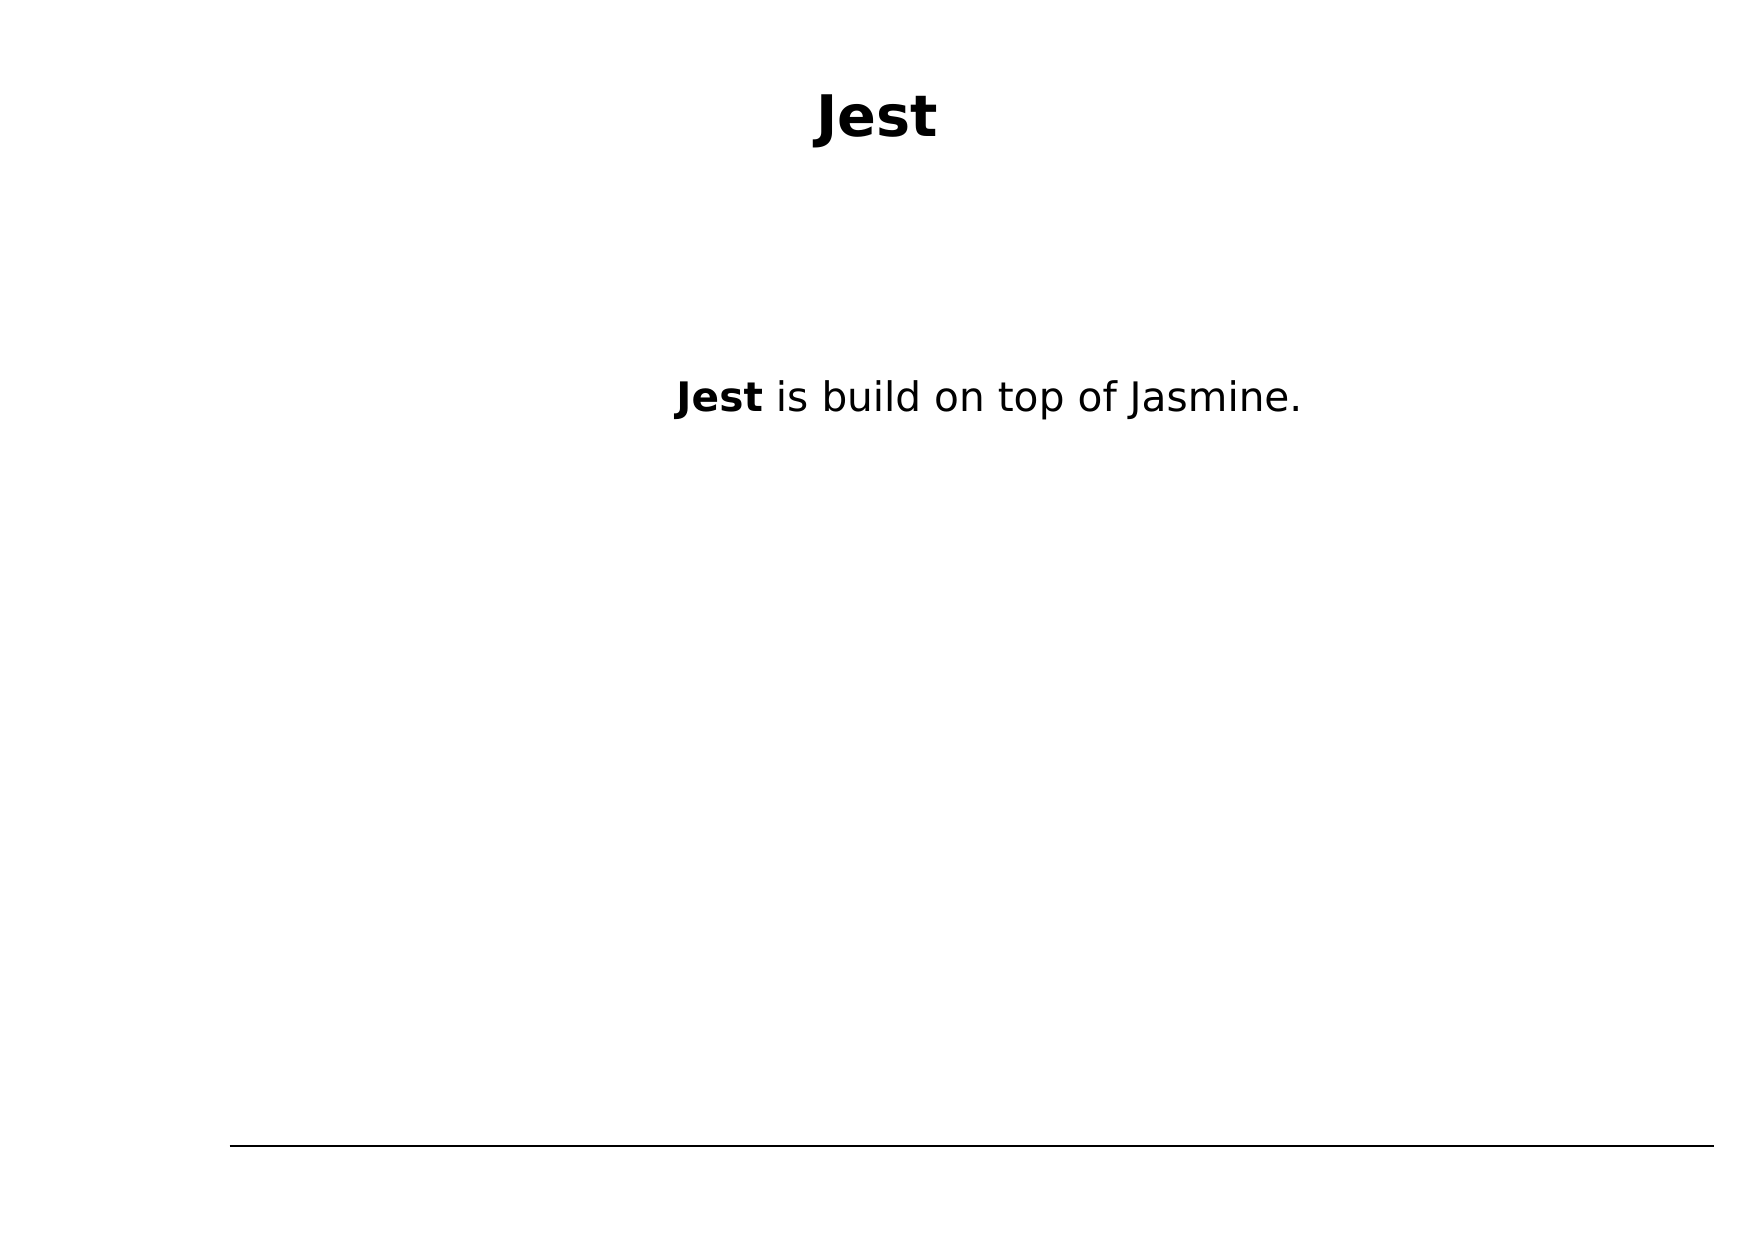

# Jest
Jest is build on top of Jasmine.